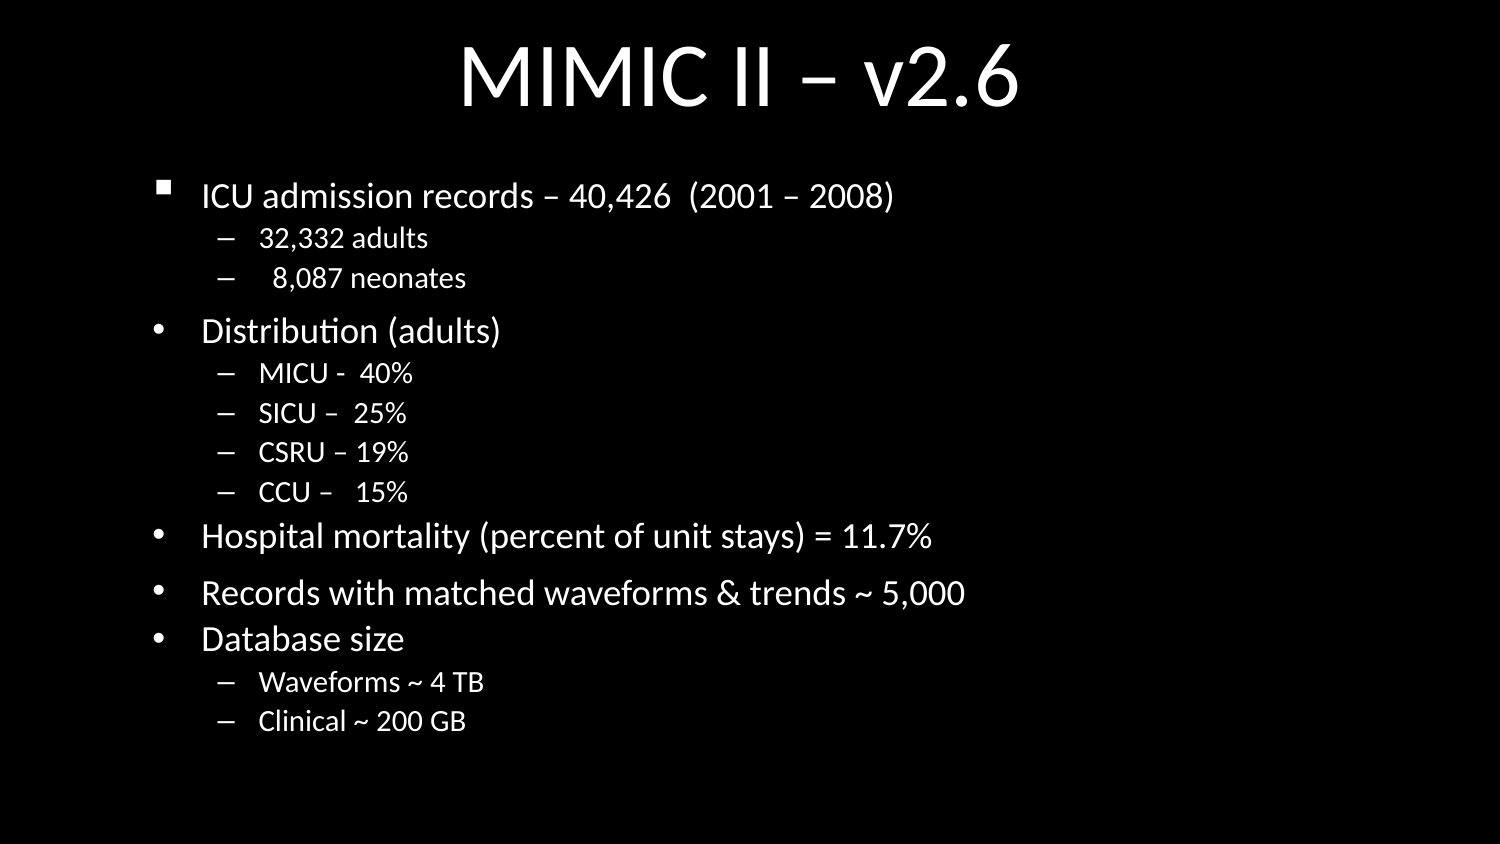

# MIMIC II – v2.6
ICU admission records – 40,426  (2001 – 2008)
32,332 adults
  8,087 neonates
Distribution (adults)
MICU -  40%
SICU –  25%
CSRU – 19%
CCU –   15%
Hospital mortality (percent of unit stays) = 11.7%
Records with matched waveforms & trends ~ 5,000
Database size
Waveforms ~ 4 TB
Clinical ~ 200 GB